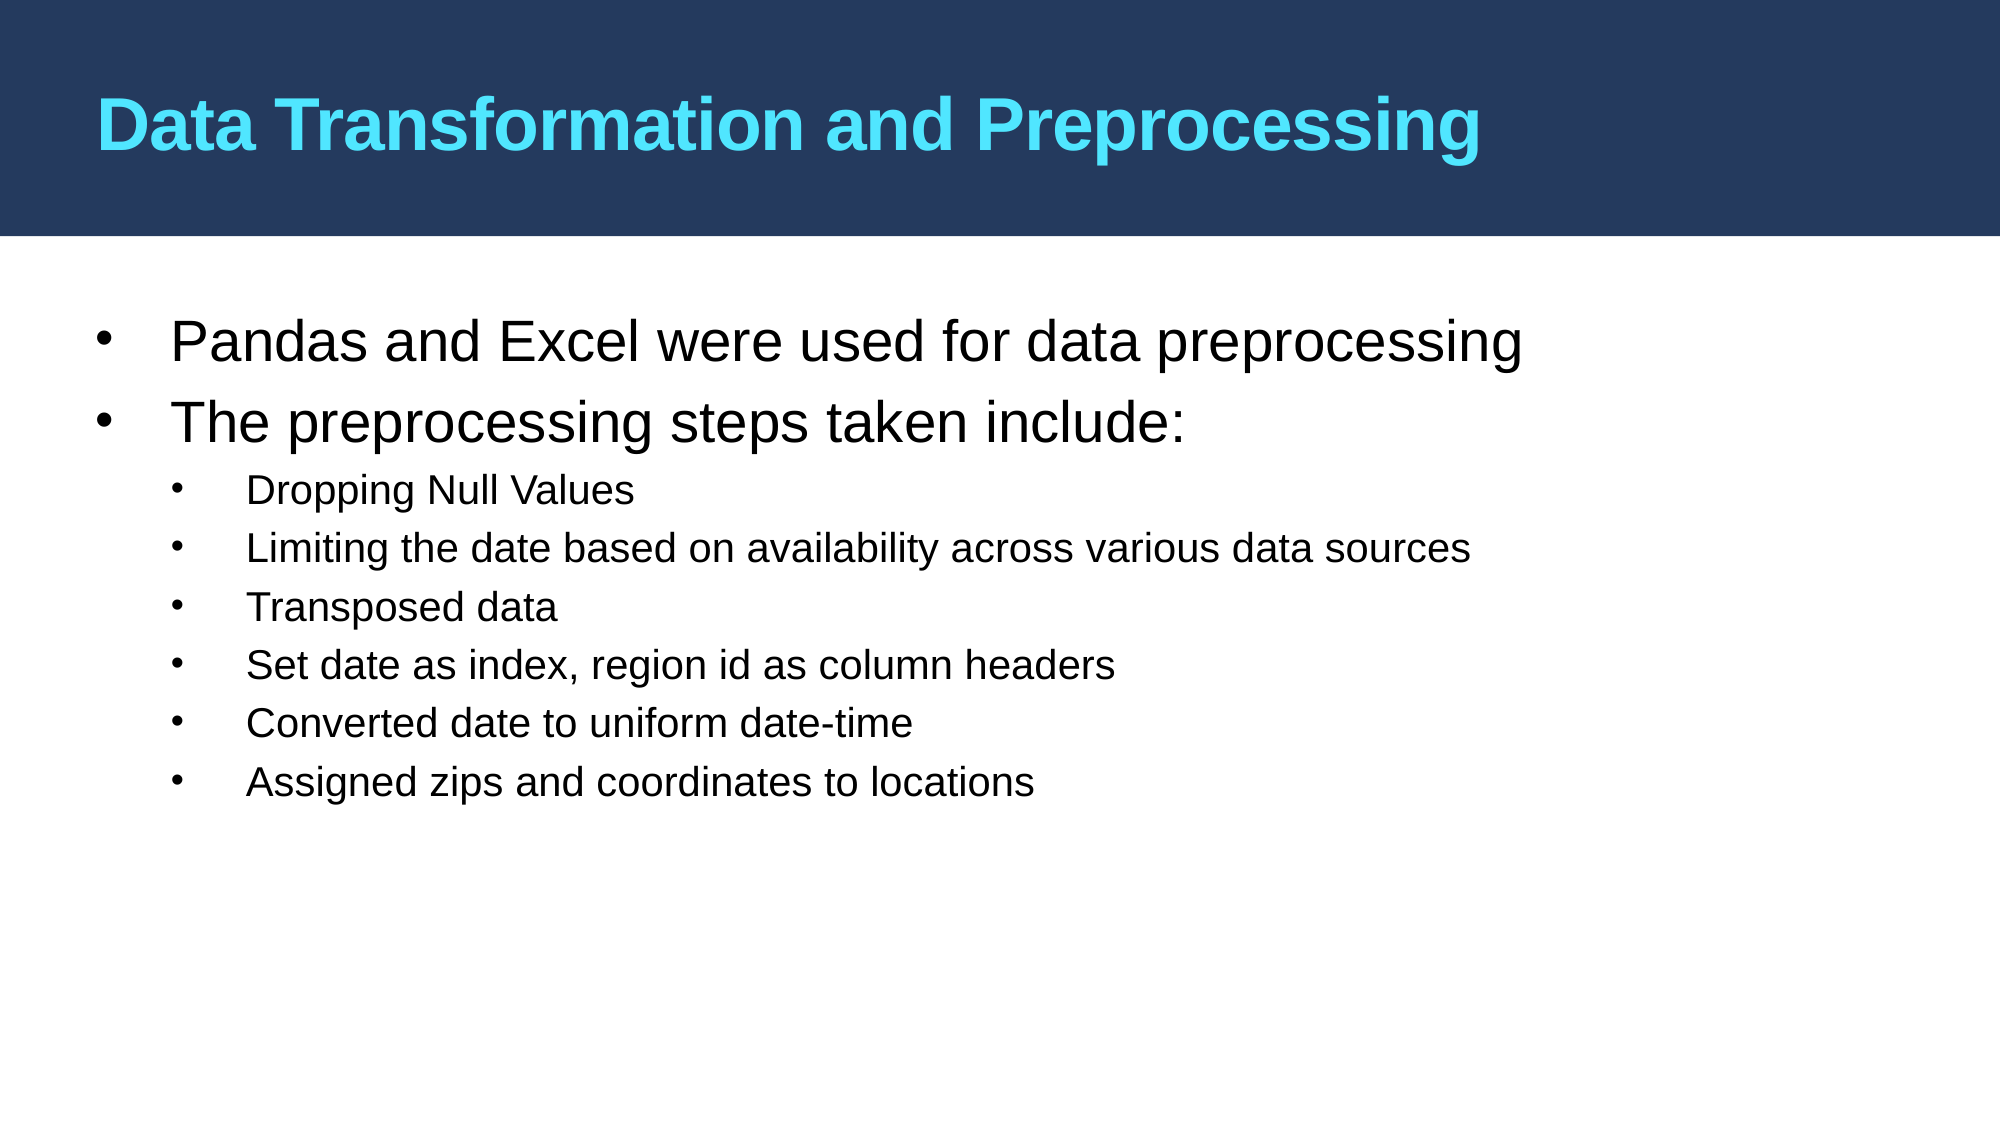

# Data Transformation and Preprocessing
Pandas and Excel were used for data preprocessing
The preprocessing steps taken include:
Dropping Null Values
Limiting the date based on availability across various data sources
Transposed data
Set date as index, region id as column headers
Converted date to uniform date-time
Assigned zips and coordinates to locations